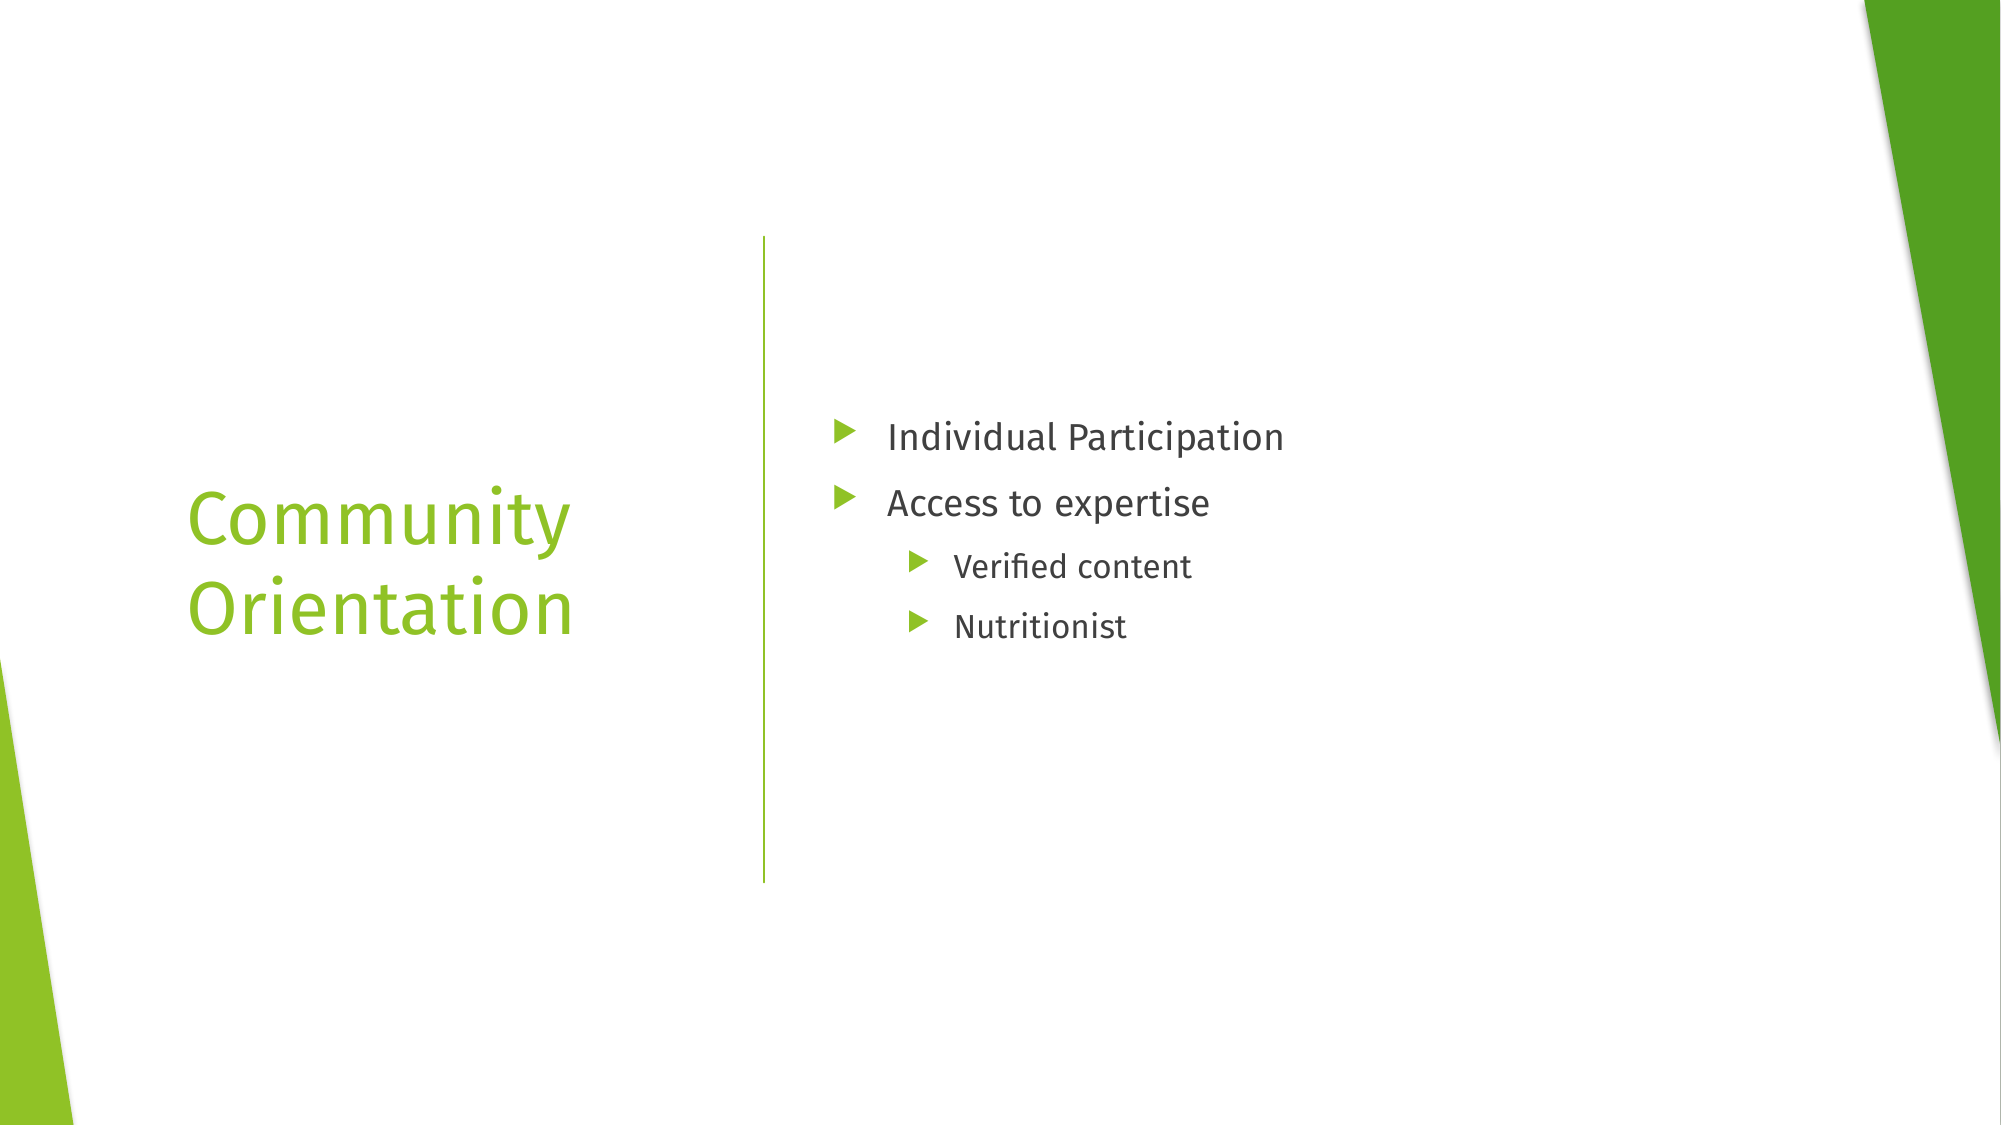

Individual Participation
Access to expertise
Verified content
Nutritionist

# Community Orientation